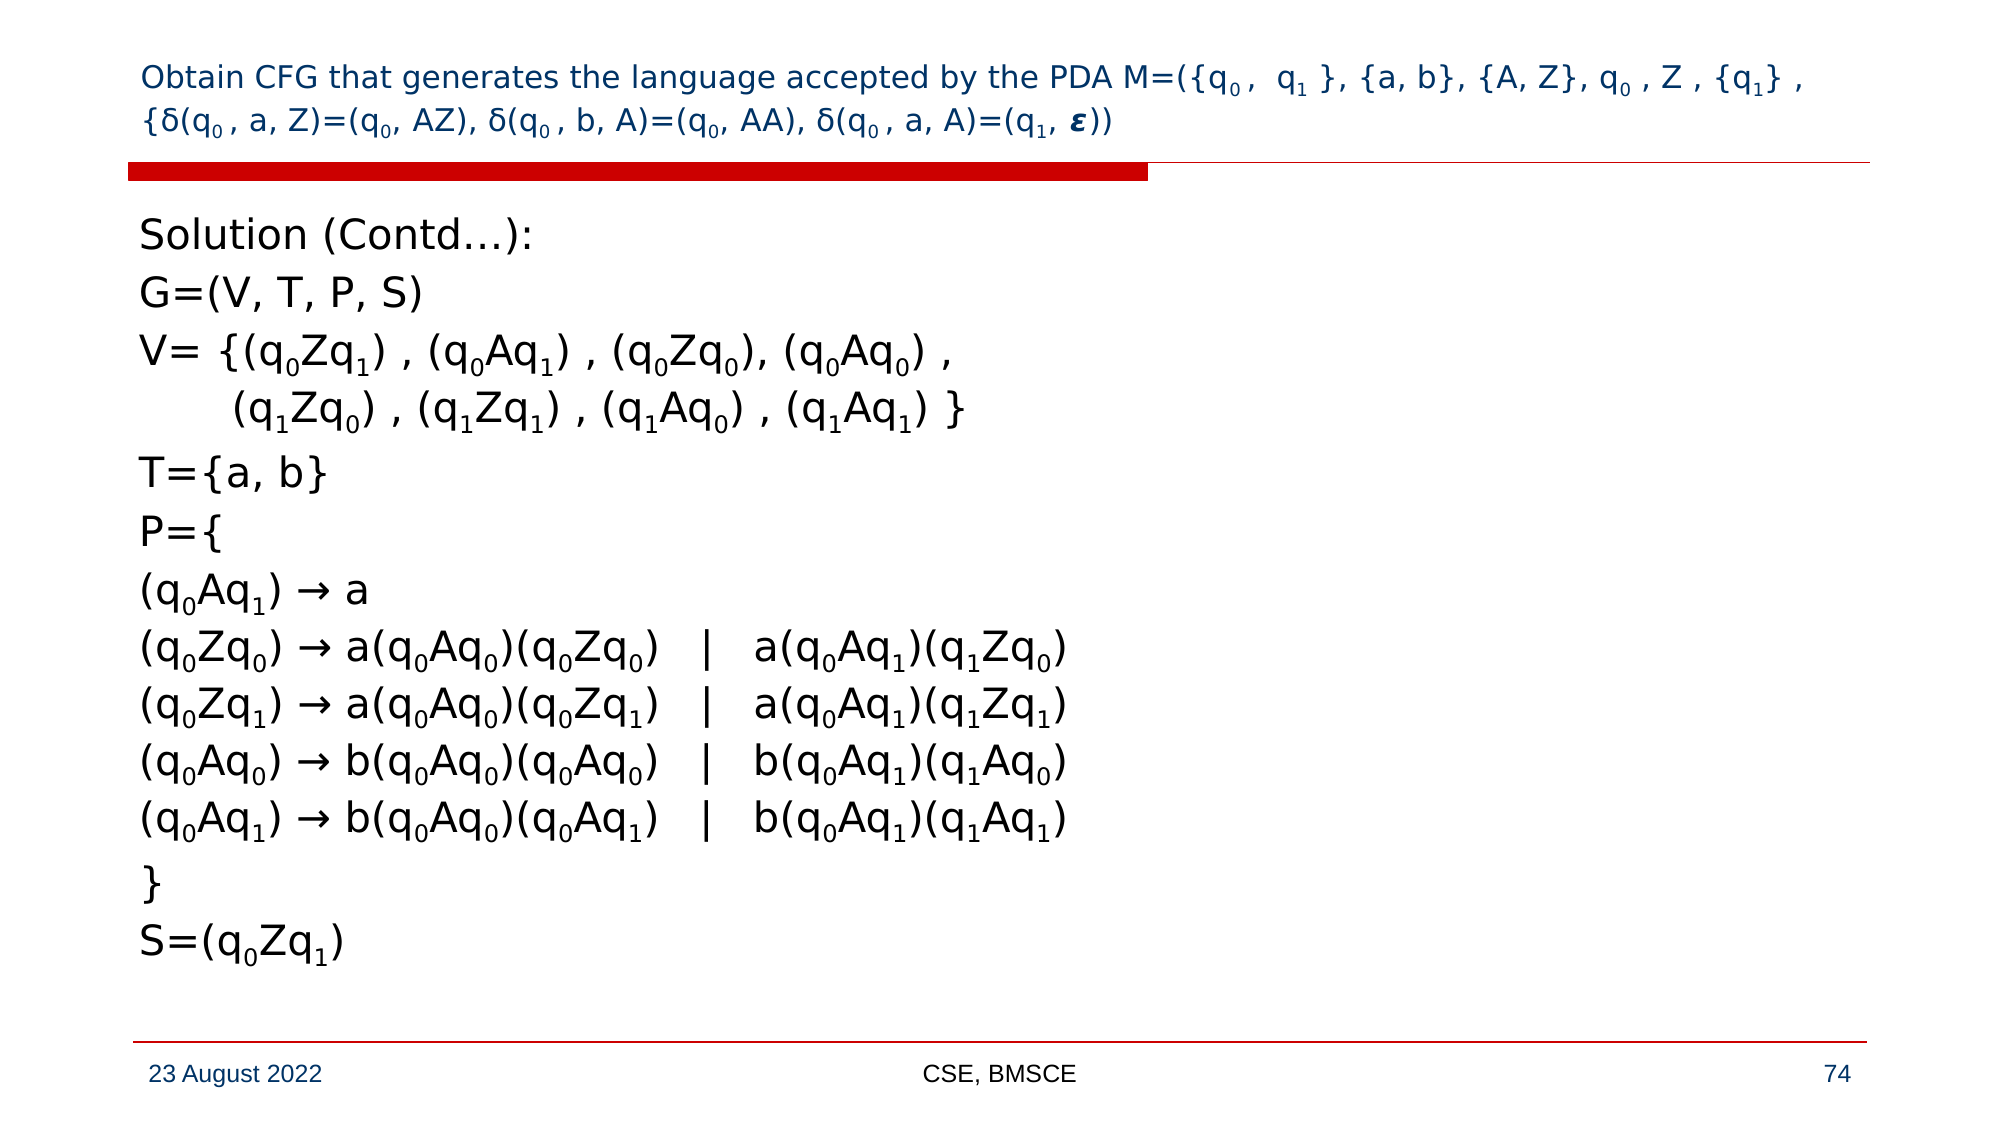

# Obtain CFG that generates the language accepted by the PDA M=({q0 ,  q1 }, {a, b}, {A, Z}, q0 , Z , {q1} , {δ(q0 , a, Z)=(q0, AZ), δ(q0 , b, A)=(q0, AA), δ(q0 , a, A)=(q1, 𝞮))
Solution (Contd…):
G=(V, T, P, S)
V= {(q0Zq1) , (q0Aq1) , (q0Zq0), (q0Aq0) ,
       (q1Zq0) , (q1Zq1) , (q1Aq0) , (q1Aq1) }
T={a, b}
P={
(q0Aq1) → a
(q0Zq0) → a(q0Aq0)(q0Zq0)   |   a(q0Aq1)(q1Zq0)
(q0Zq1) → a(q0Aq0)(q0Zq1)   |   a(q0Aq1)(q1Zq1)
(q0Aq0) → b(q0Aq0)(q0Aq0)   |   b(q0Aq1)(q1Aq0)
(q0Aq1) → b(q0Aq0)(q0Aq1)   |   b(q0Aq1)(q1Aq1)
}
S=(q0Zq1)

CSE, BMSCE
74
23 August 2022